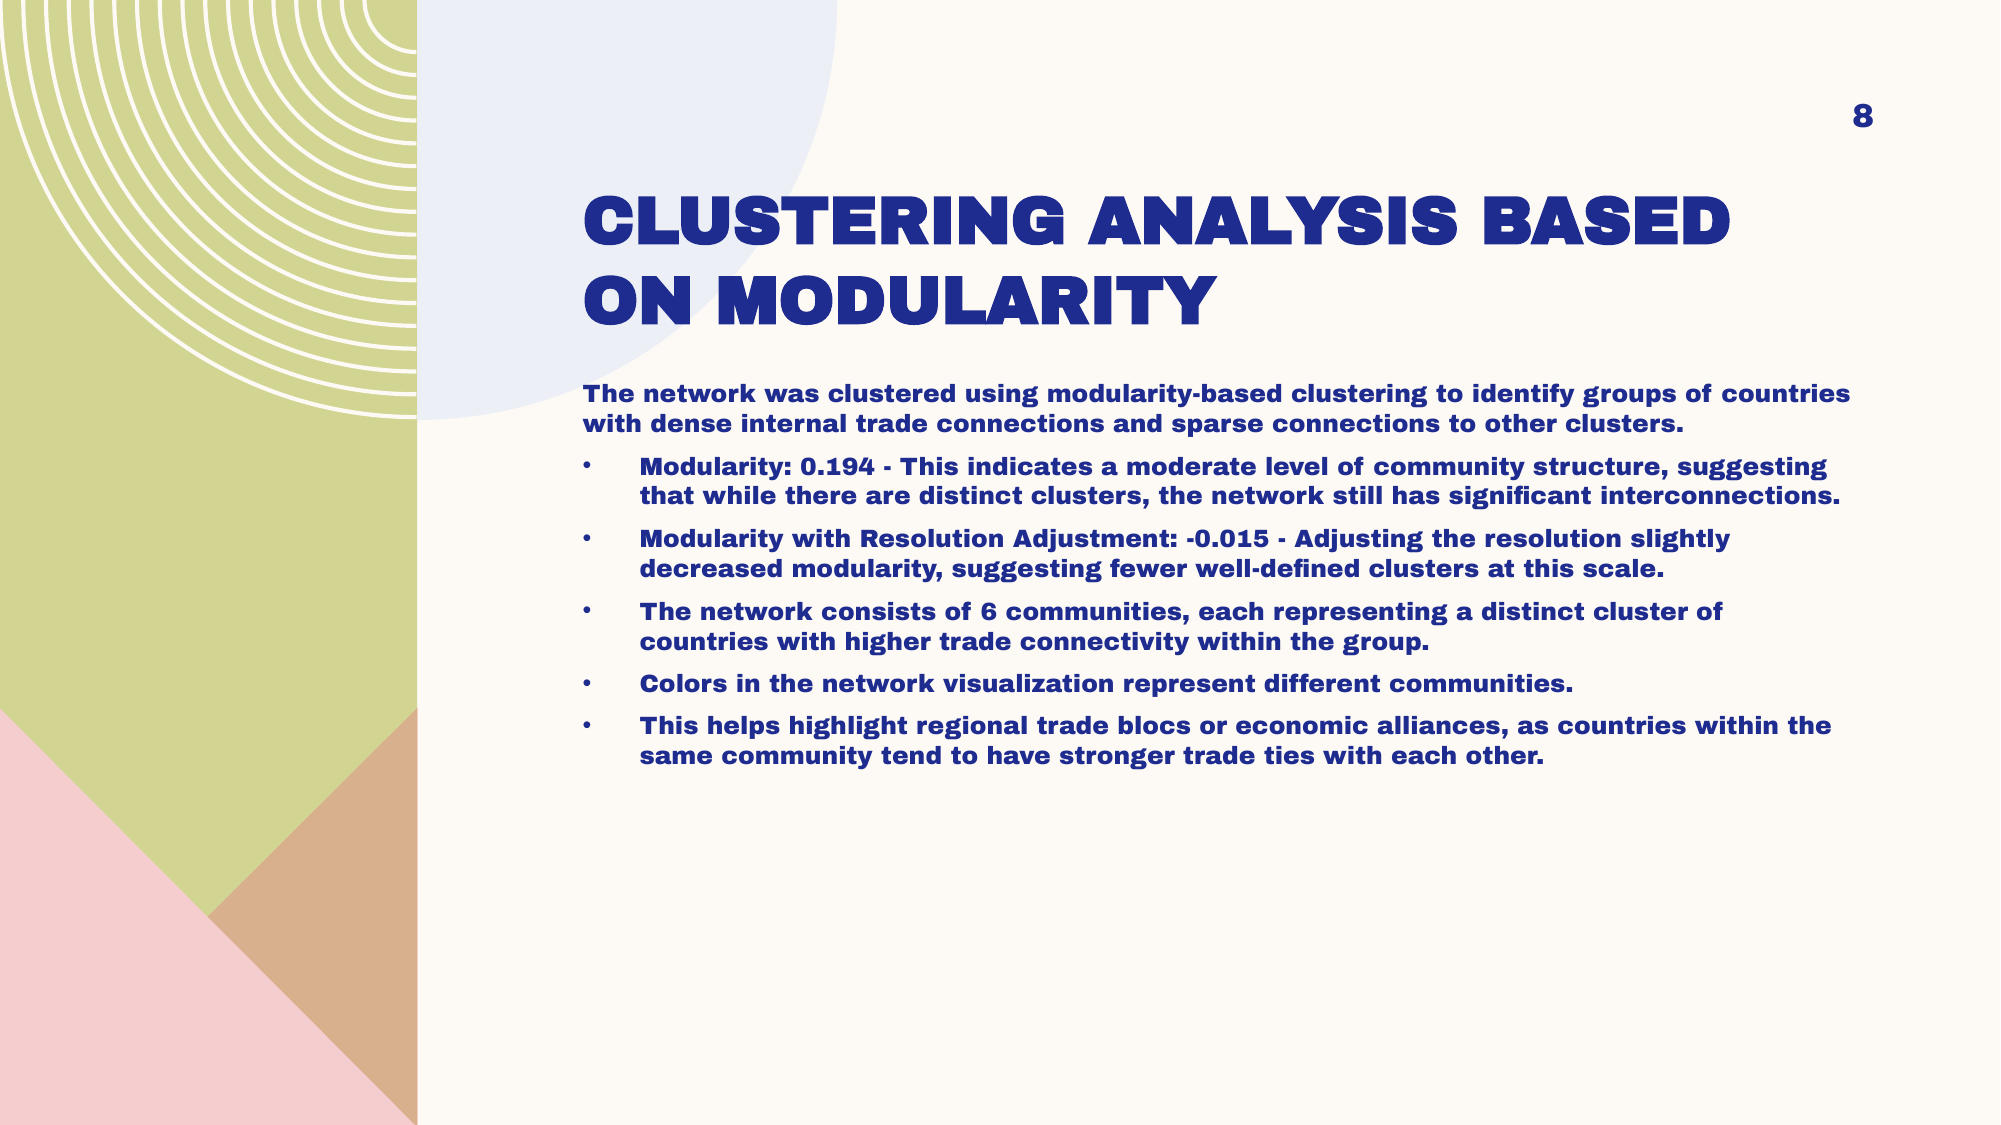

8
# Clustering Analysis Based on Modularity
The network was clustered using modularity-based clustering to identify groups of countries with dense internal trade connections and sparse connections to other clusters.
Modularity: 0.194 - This indicates a moderate level of community structure, suggesting that while there are distinct clusters, the network still has significant interconnections.
Modularity with Resolution Adjustment: -0.015 - Adjusting the resolution slightly decreased modularity, suggesting fewer well-defined clusters at this scale.
The network consists of 6 communities, each representing a distinct cluster of countries with higher trade connectivity within the group.
Colors in the network visualization represent different communities.
This helps highlight regional trade blocs or economic alliances, as countries within the same community tend to have stronger trade ties with each other.